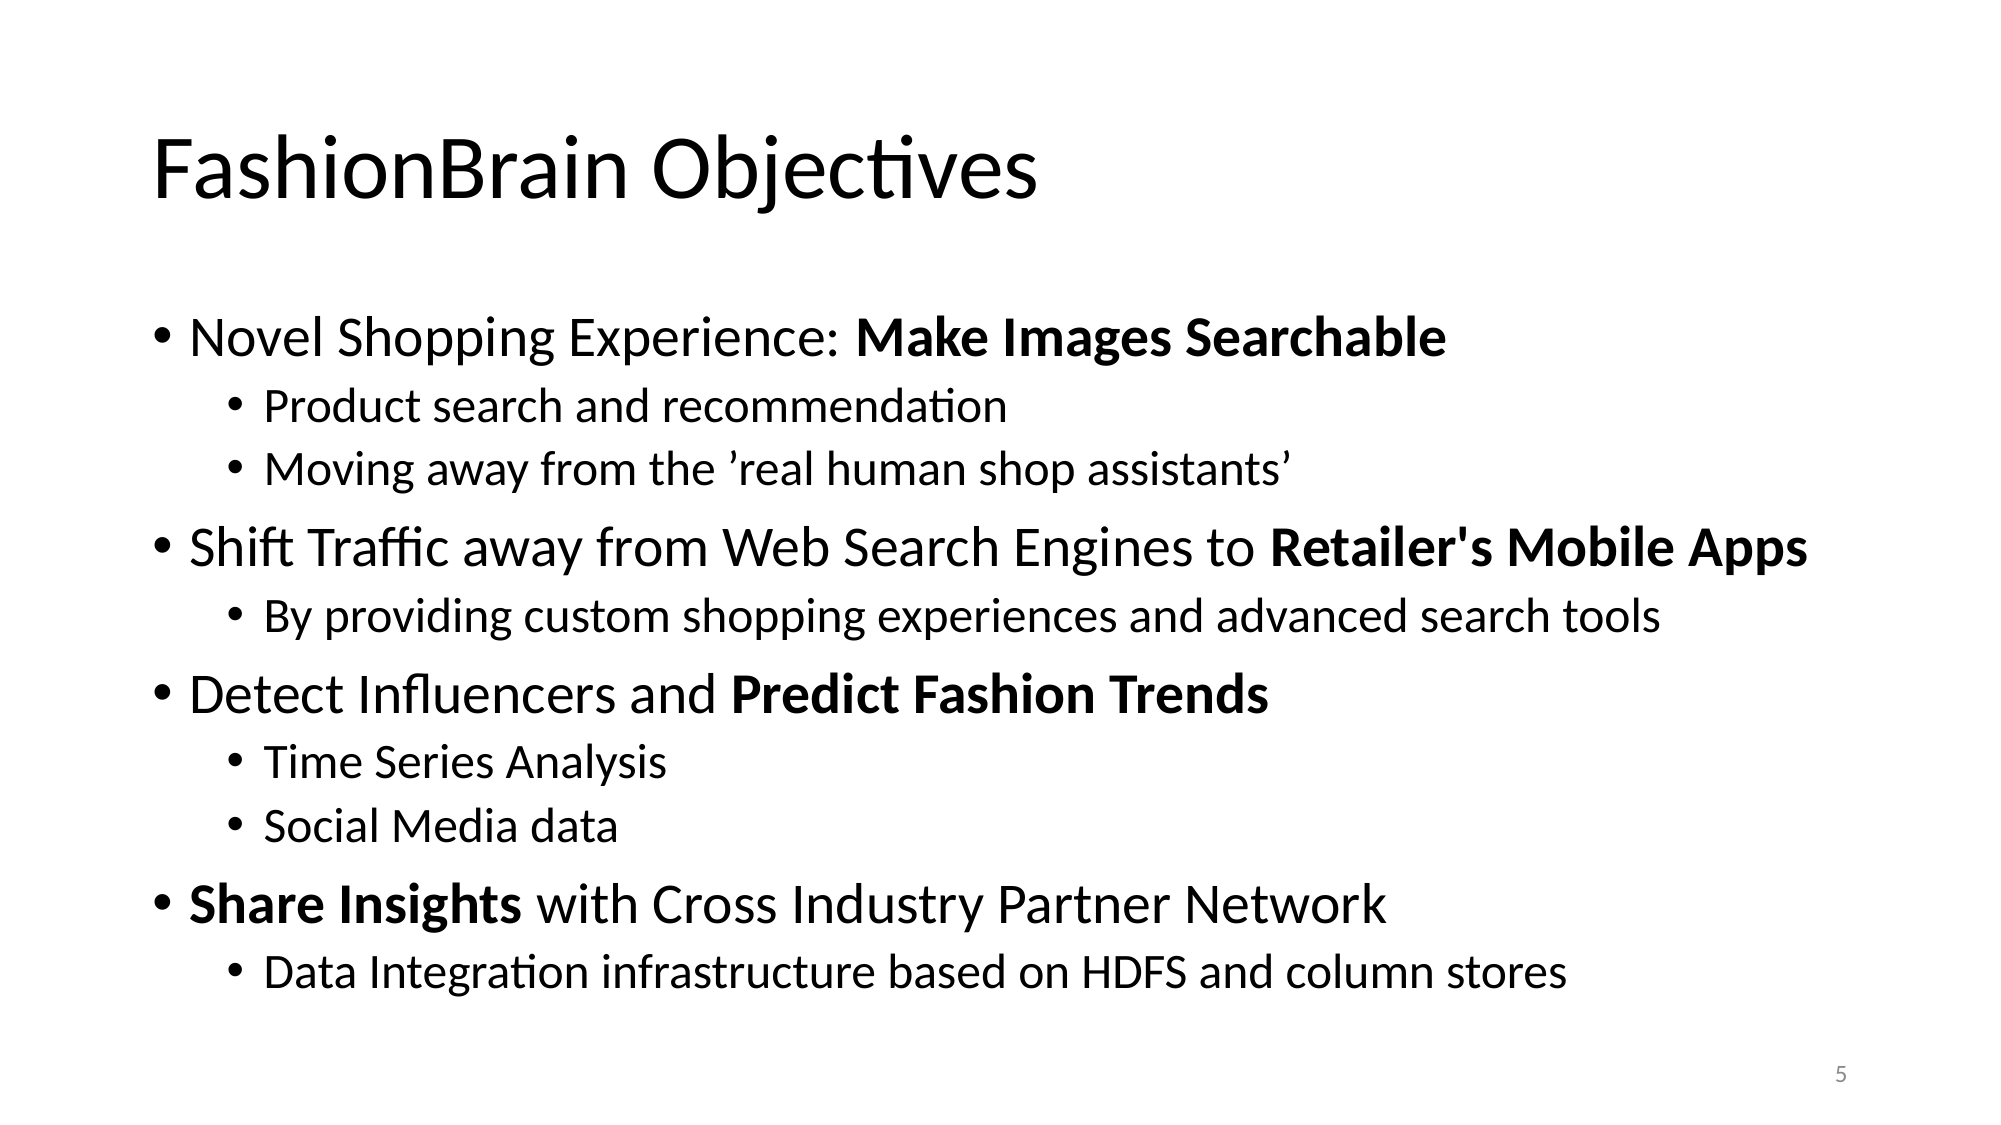

# FashionBrain Objectives
Novel Shopping Experience: Make Images Searchable
Product search and recommendation
Moving away from the ’real human shop assistants’
Shift Traffic away from Web Search Engines to Retailer's Mobile Apps
By providing custom shopping experiences and advanced search tools
Detect Influencers and Predict Fashion Trends
Time Series Analysis
Social Media data
Share Insights with Cross Industry Partner Network
Data Integration infrastructure based on HDFS and column stores
5